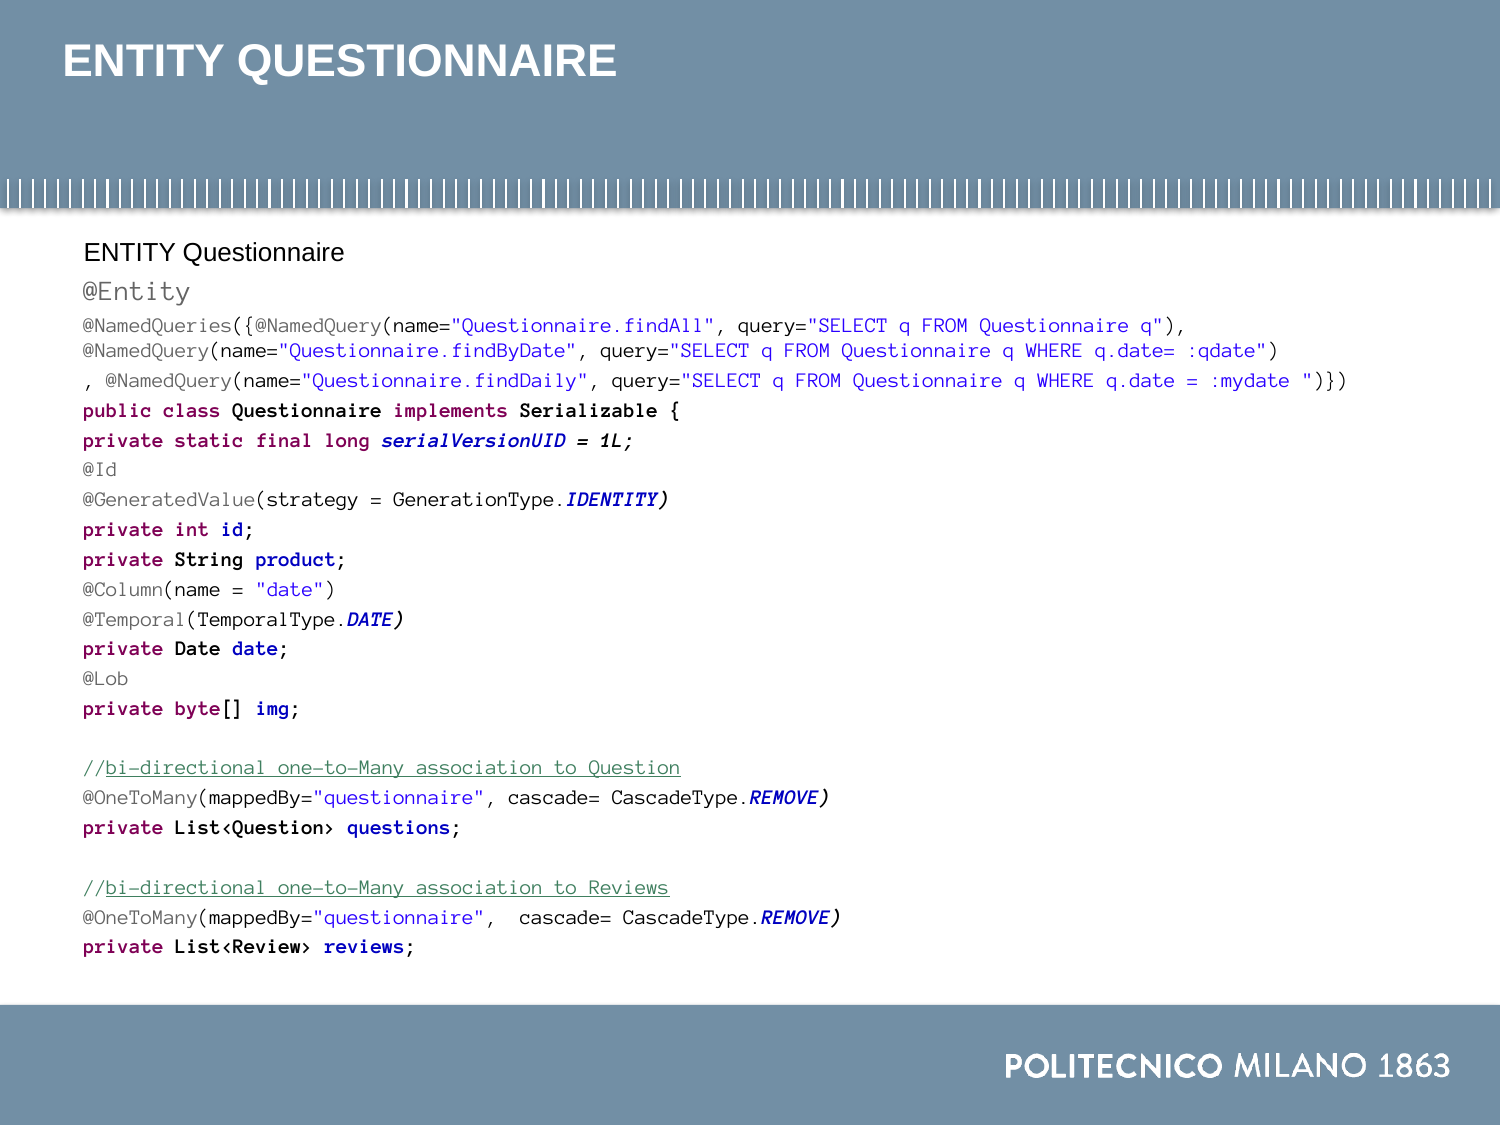

# ENTITY QUESTIONNAIRE
ENTITY Questionnaire
@Entity
@NamedQueries({@NamedQuery(name="Questionnaire.findAll", query="SELECT q FROM Questionnaire q"), @NamedQuery(name="Questionnaire.findByDate", query="SELECT q FROM Questionnaire q WHERE q.date= :qdate")
, @NamedQuery(name="Questionnaire.findDaily", query="SELECT q FROM Questionnaire q WHERE q.date = :mydate ")})
public class Questionnaire implements Serializable {
private static final long serialVersionUID = 1L;
@Id
@GeneratedValue(strategy = GenerationType.IDENTITY)
private int id;
private String product;
@Column(name = "date")
@Temporal(TemporalType.DATE)
private Date date;
@Lob
private byte[] img;

//bi-directional one-to-Many association to Question
@OneToMany(mappedBy="questionnaire", cascade= CascadeType.REMOVE)
private List<Question> questions;

//bi-directional one-to-Many association to Reviews
@OneToMany(mappedBy="questionnaire",  cascade= CascadeType.REMOVE)
private List<Review> reviews;